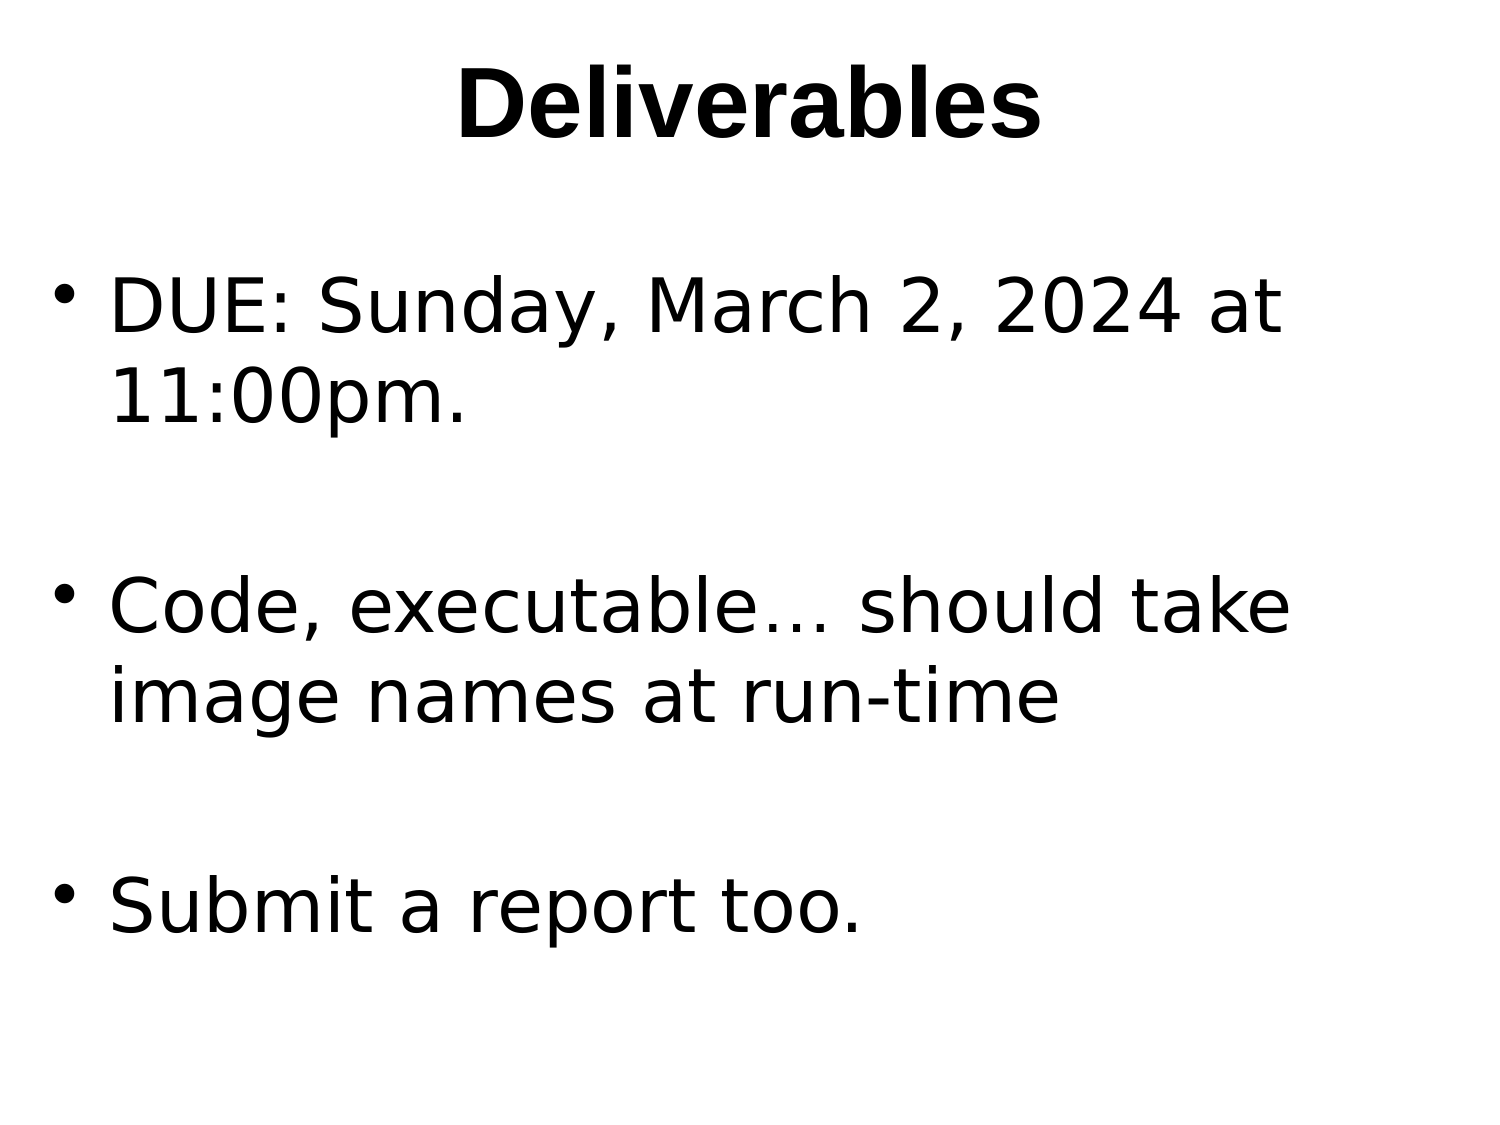

Deliverables
DUE: Sunday, March 2, 2024 at 11:00pm.

Code, executable… should take image names at run-time

Submit a report too.